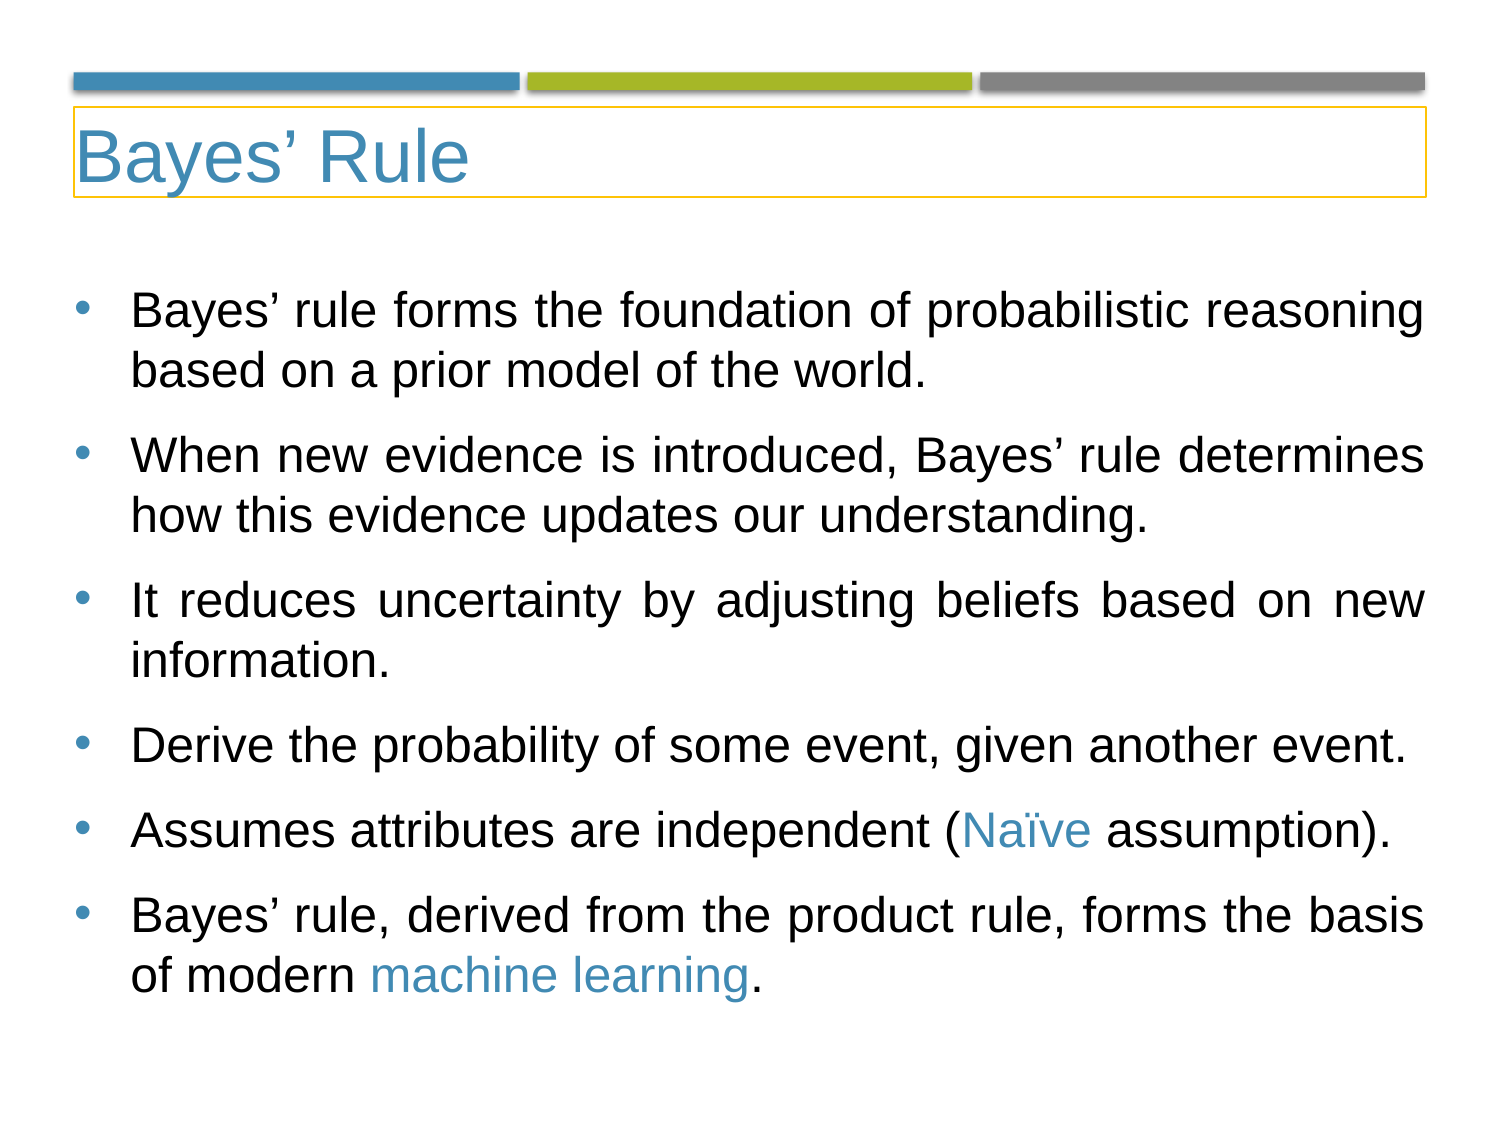

Bayes’ Rule
Bayes’ rule forms the foundation of probabilistic reasoning based on a prior model of the world.
When new evidence is introduced, Bayes’ rule determines how this evidence updates our understanding.
It reduces uncertainty by adjusting beliefs based on new information.
Derive the probability of some event, given another event.
Assumes attributes are independent (Naïve assumption).
Bayes’ rule, derived from the product rule, forms the basis of modern machine learning.